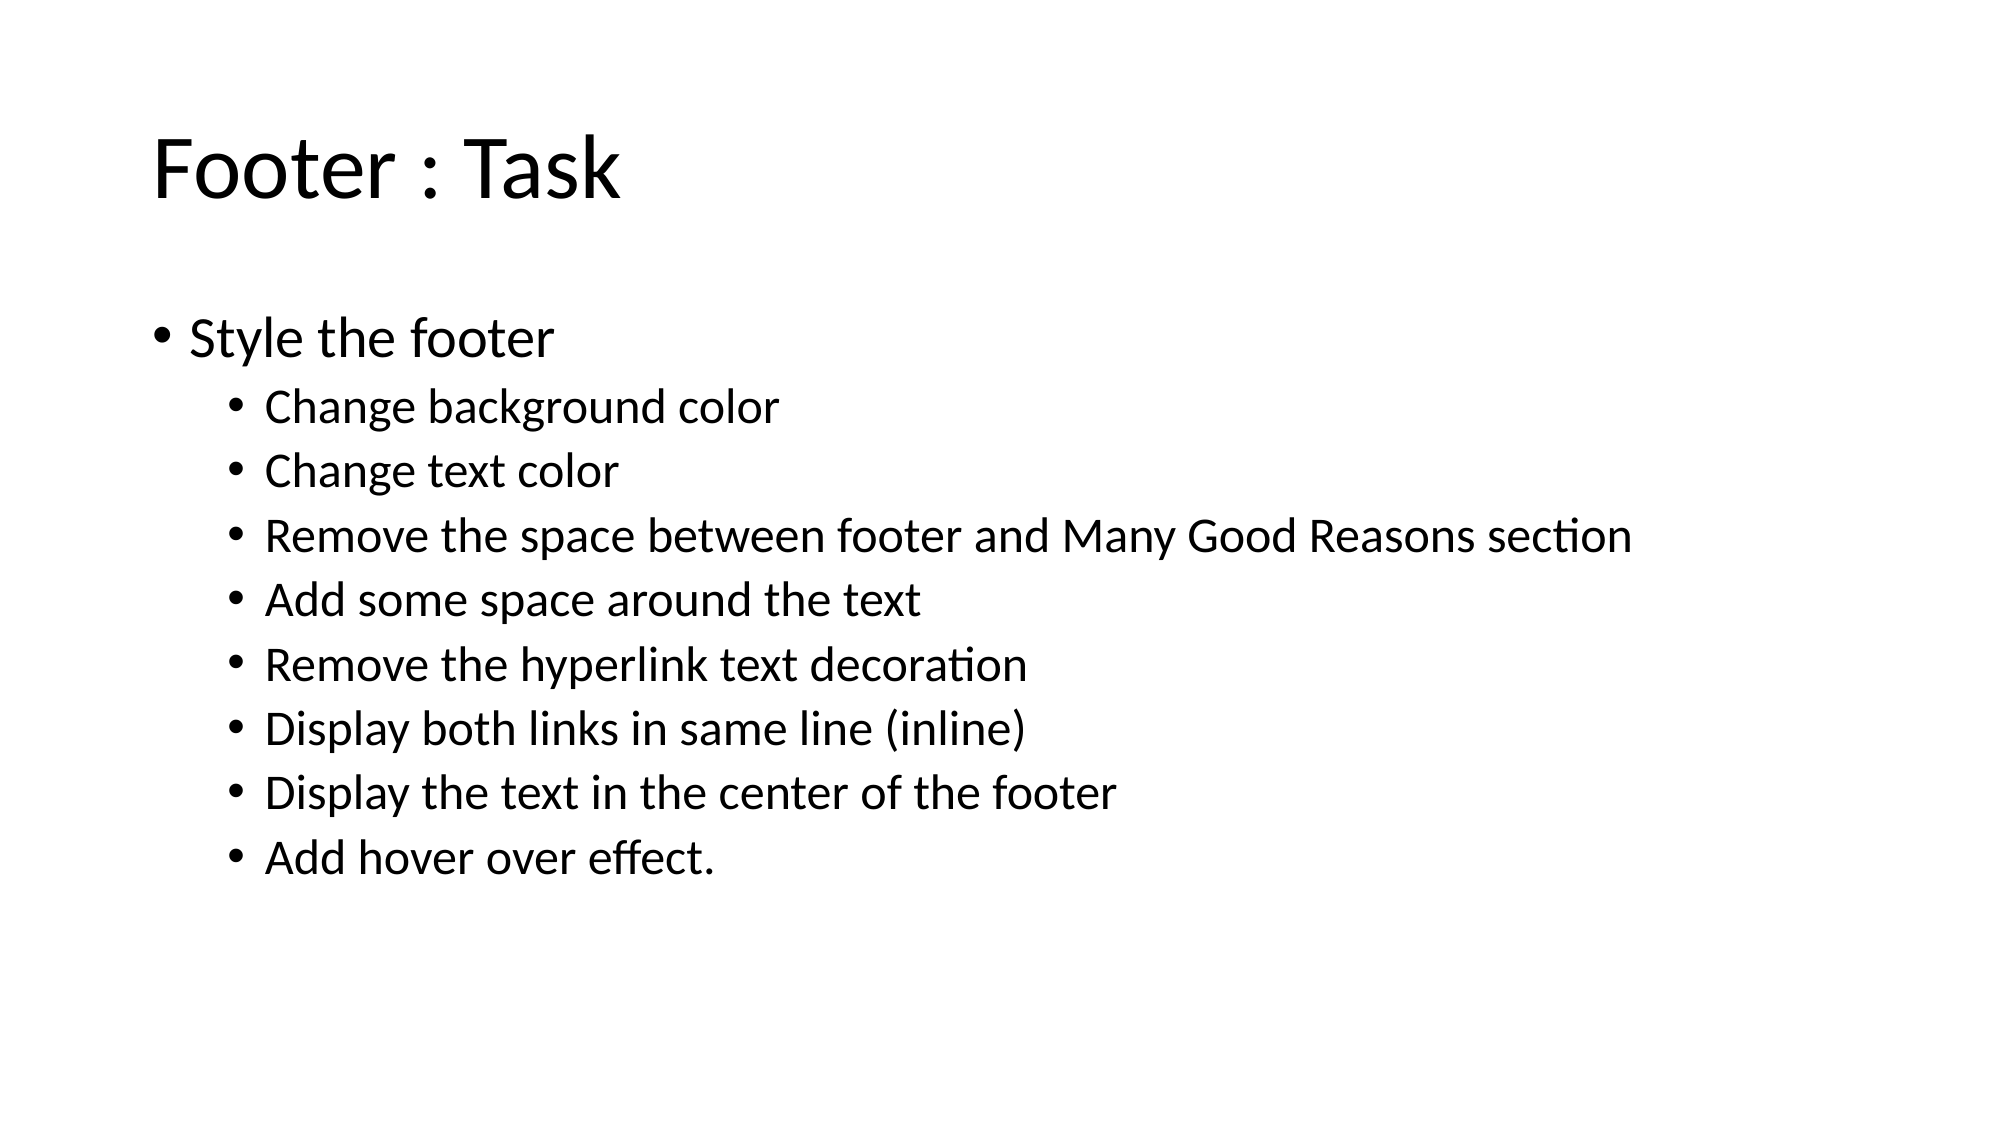

# Footer : Task
Style the footer
Change background color
Change text color
Remove the space between footer and Many Good Reasons section
Add some space around the text
Remove the hyperlink text decoration
Display both links in same line (inline)
Display the text in the center of the footer
Add hover over effect.